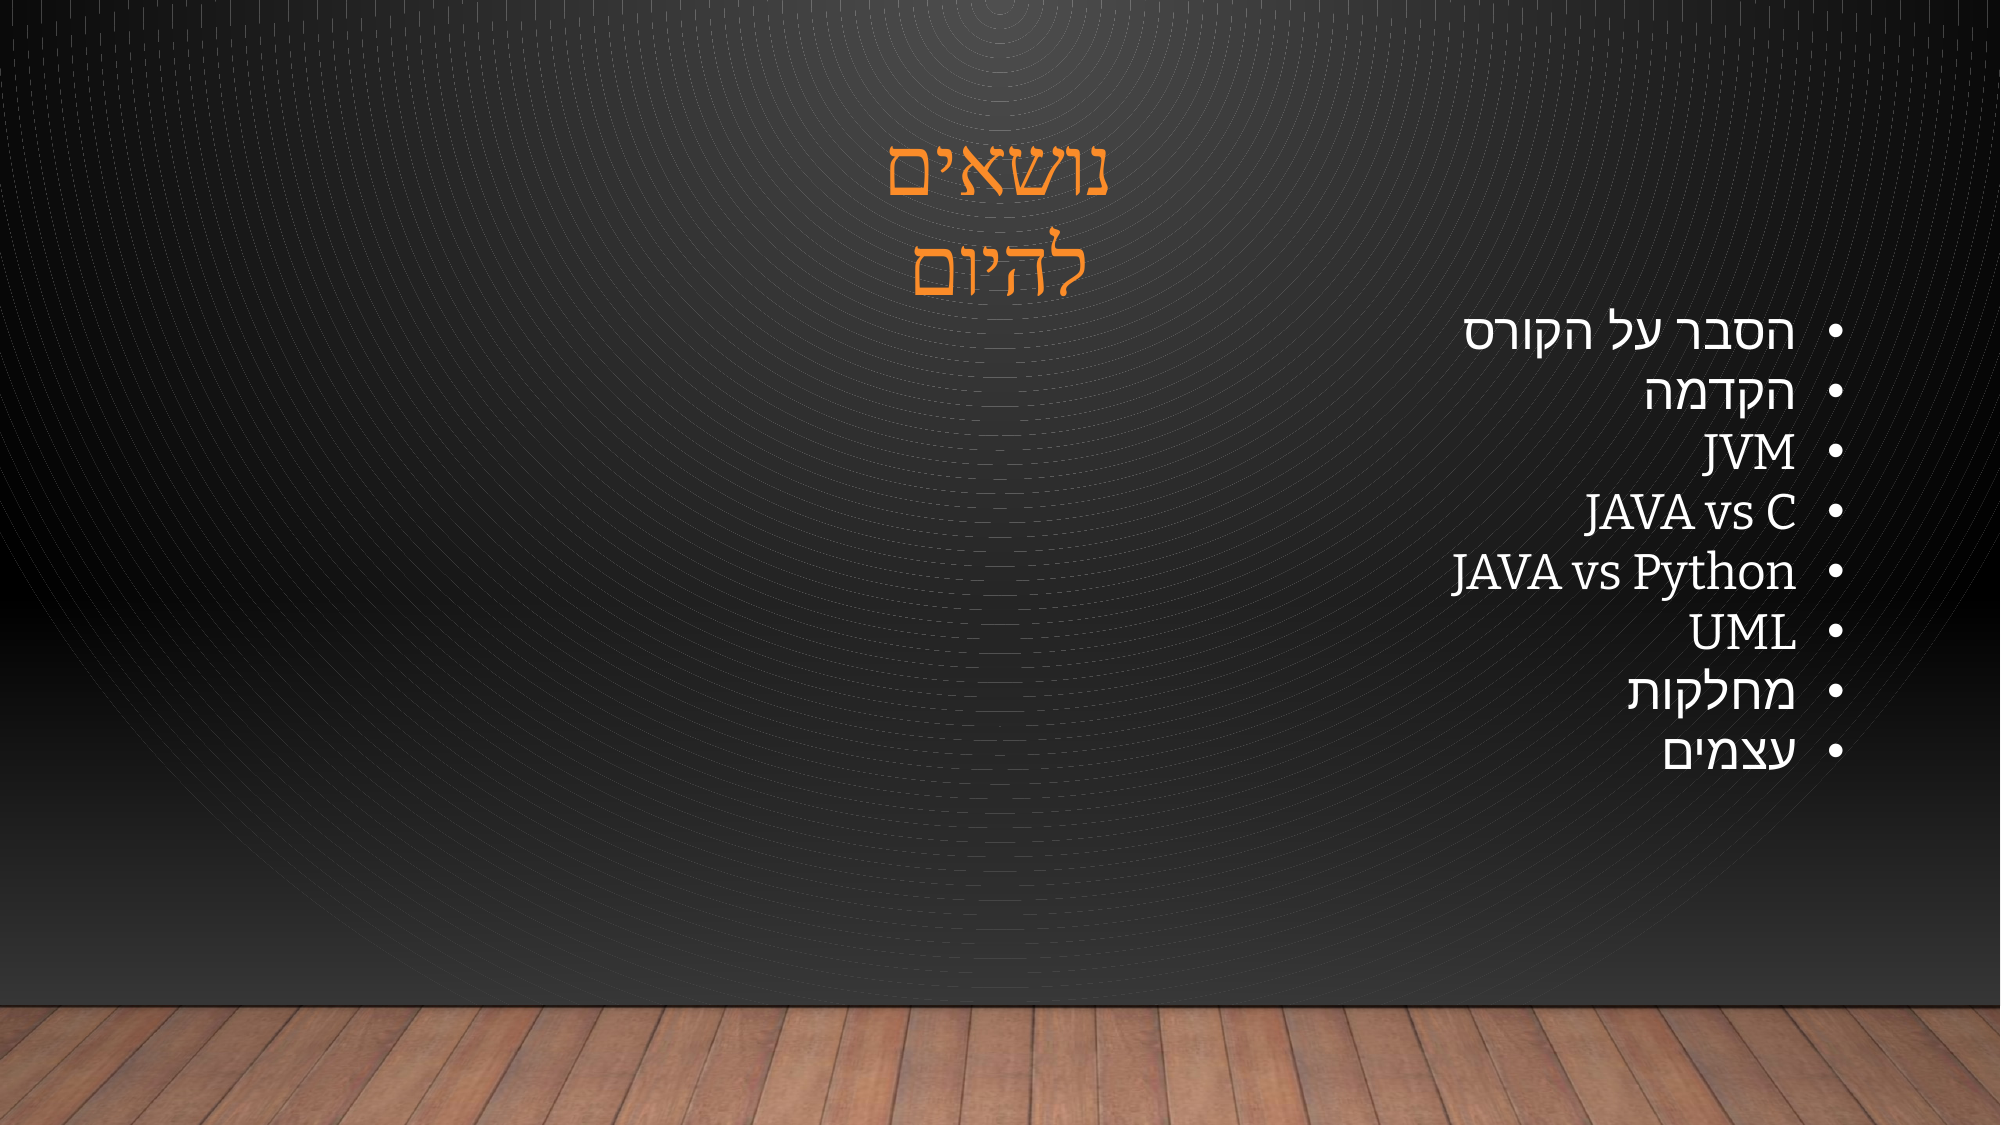

# נושאים להיום
הסבר על הקורס
הקדמה
JVM
JAVA vs C
JAVA vs Python
UML
מחלקות
עצמים